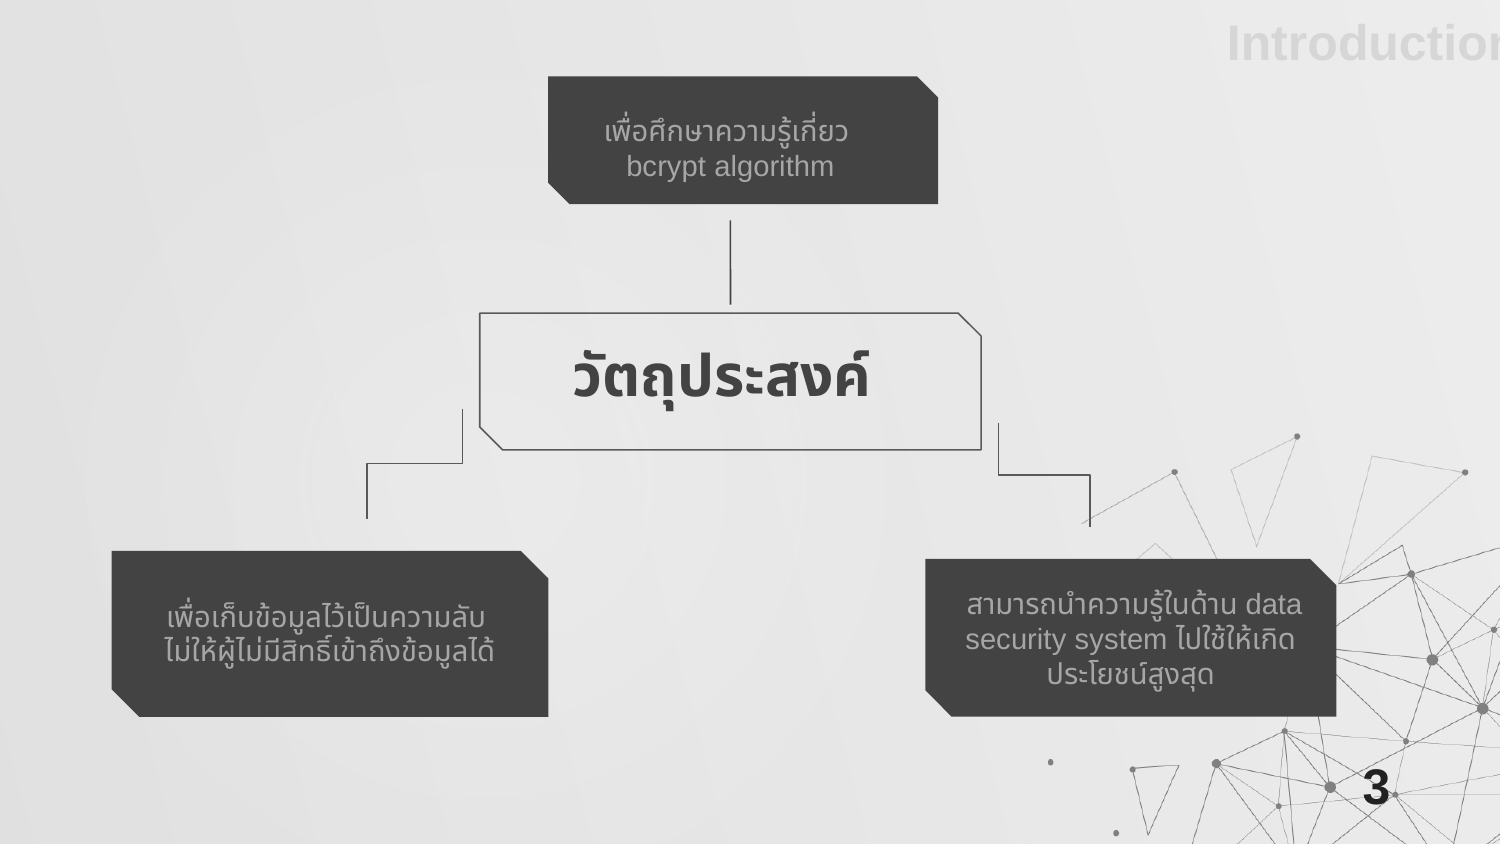

Introduction

เพื่อศึกษาความรู้เกี่ยว
bcrypt algorithm

# วัตถุประสงค์

 สามารถนำความรู้ในด้าน data security system ไปใช้ให้เกิดประโยชน์สูงสุด
เพื่อเก็บข้อมูลไว้เป็นความลับ
ไม่ให้ผู้ไม่มีสิทธิ์เข้าถึงข้อมูลได้
3